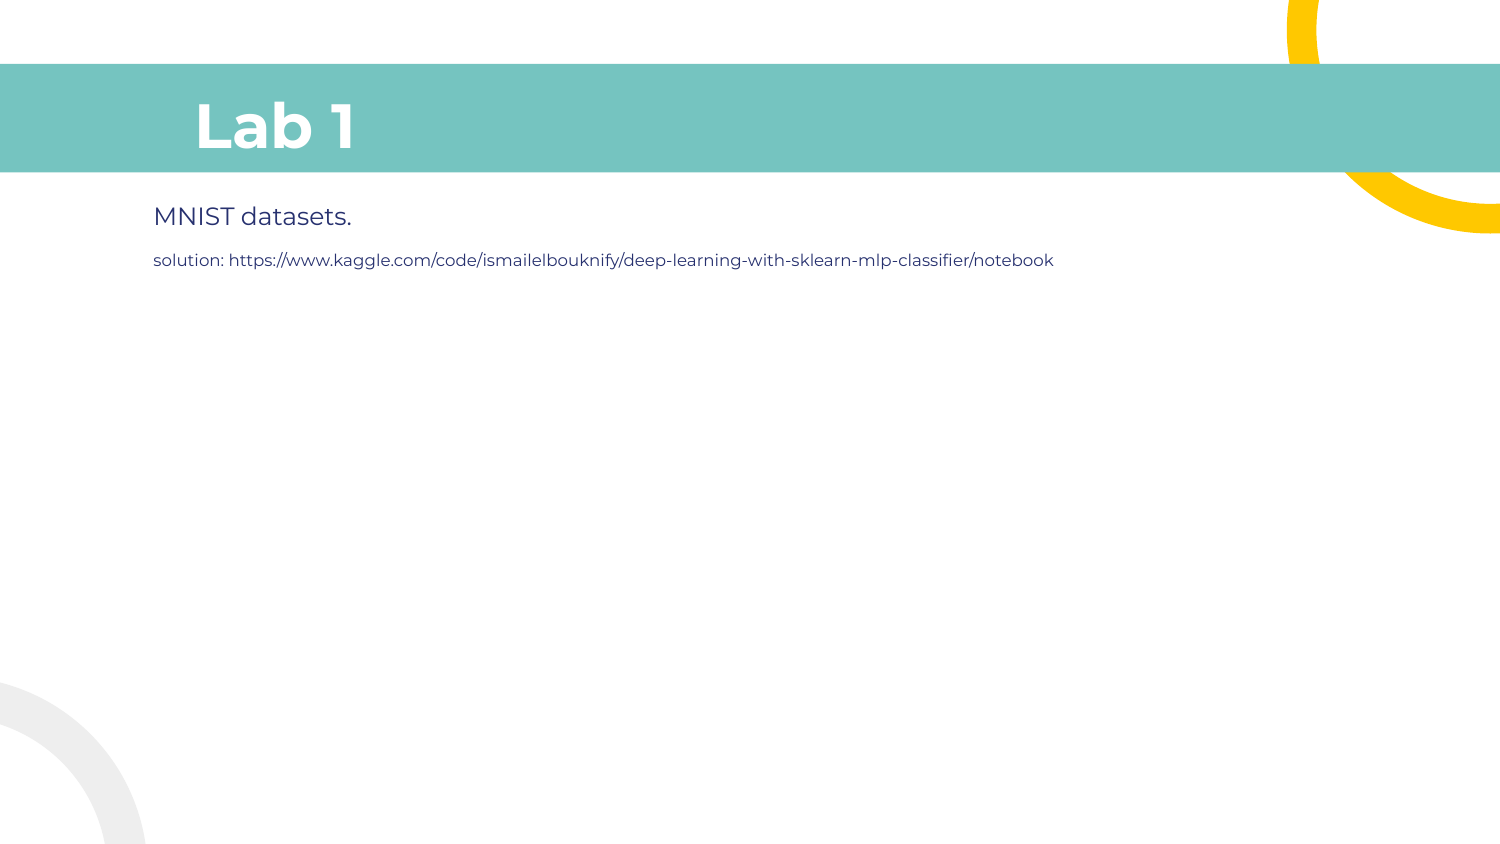

# Lab 1
MNIST datasets.

solution: https://www.kaggle.com/code/ismailelbouknify/deep-learning-with-sklearn-mlp-classifier/notebook